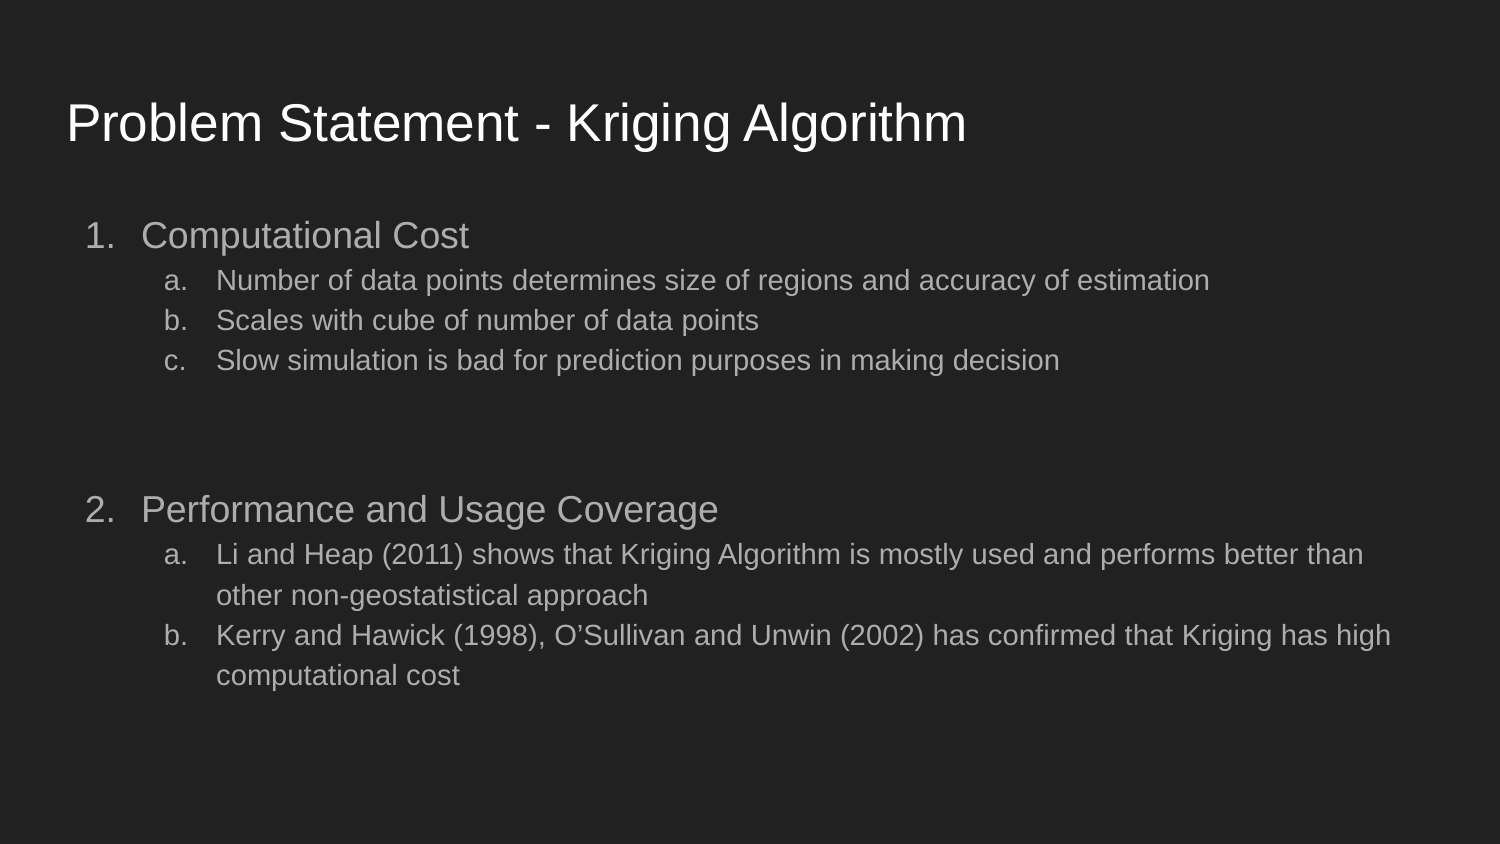

# Problem Statement - Kriging Algorithm
Computational Cost
Number of data points determines size of regions and accuracy of estimation
Scales with cube of number of data points
Slow simulation is bad for prediction purposes in making decision

Performance and Usage Coverage
Li and Heap (2011) shows that Kriging Algorithm is mostly used and performs better than other non-geostatistical approach
Kerry and Hawick (1998), O’Sullivan and Unwin (2002) has confirmed that Kriging has high computational cost